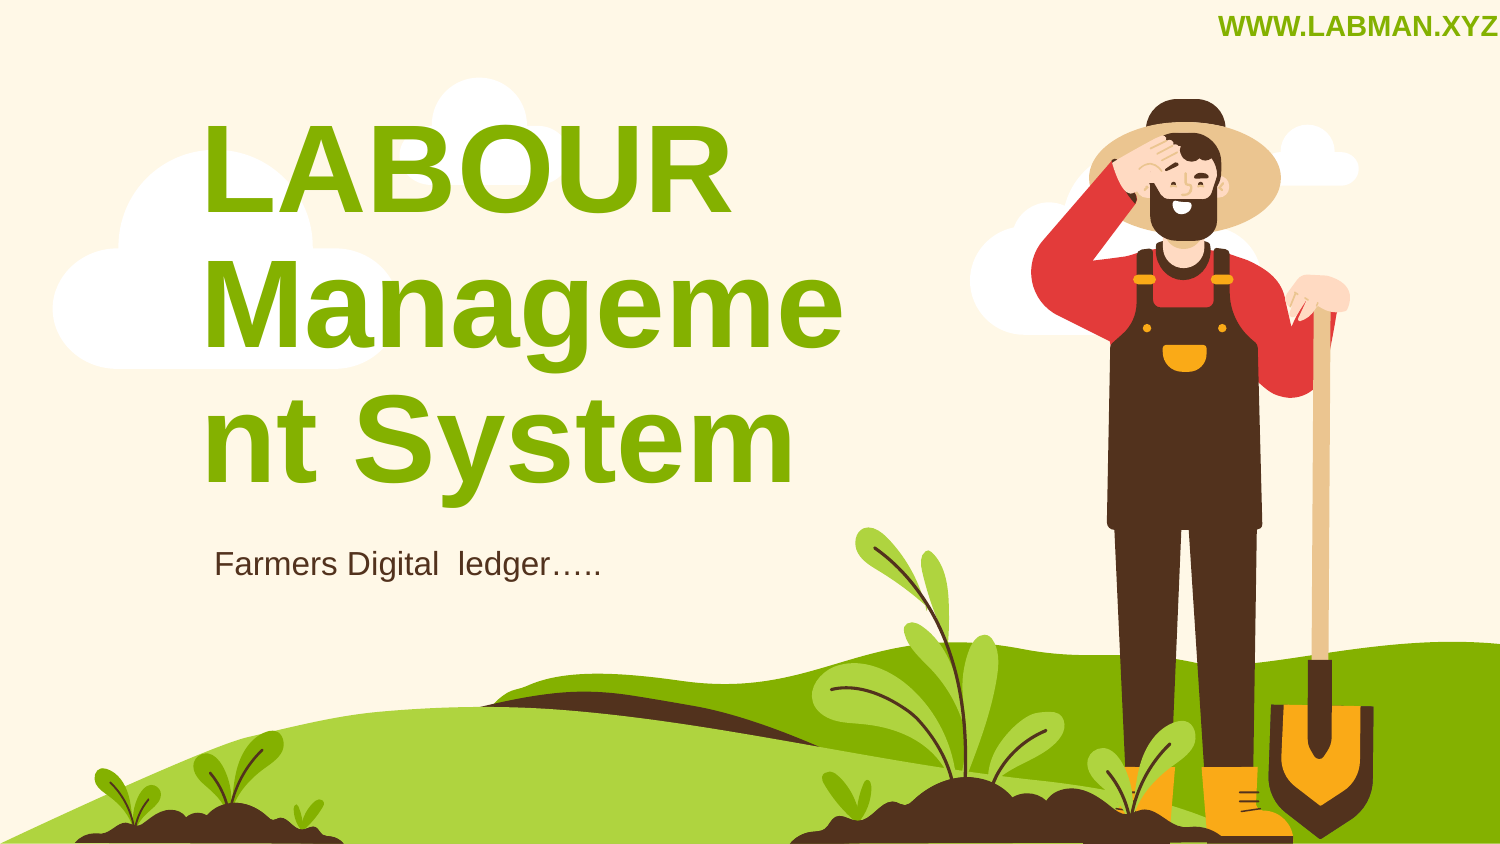

WWW.LABMAN.XYZ

# LABOUR Management System
Farmers Digital  ledger…..